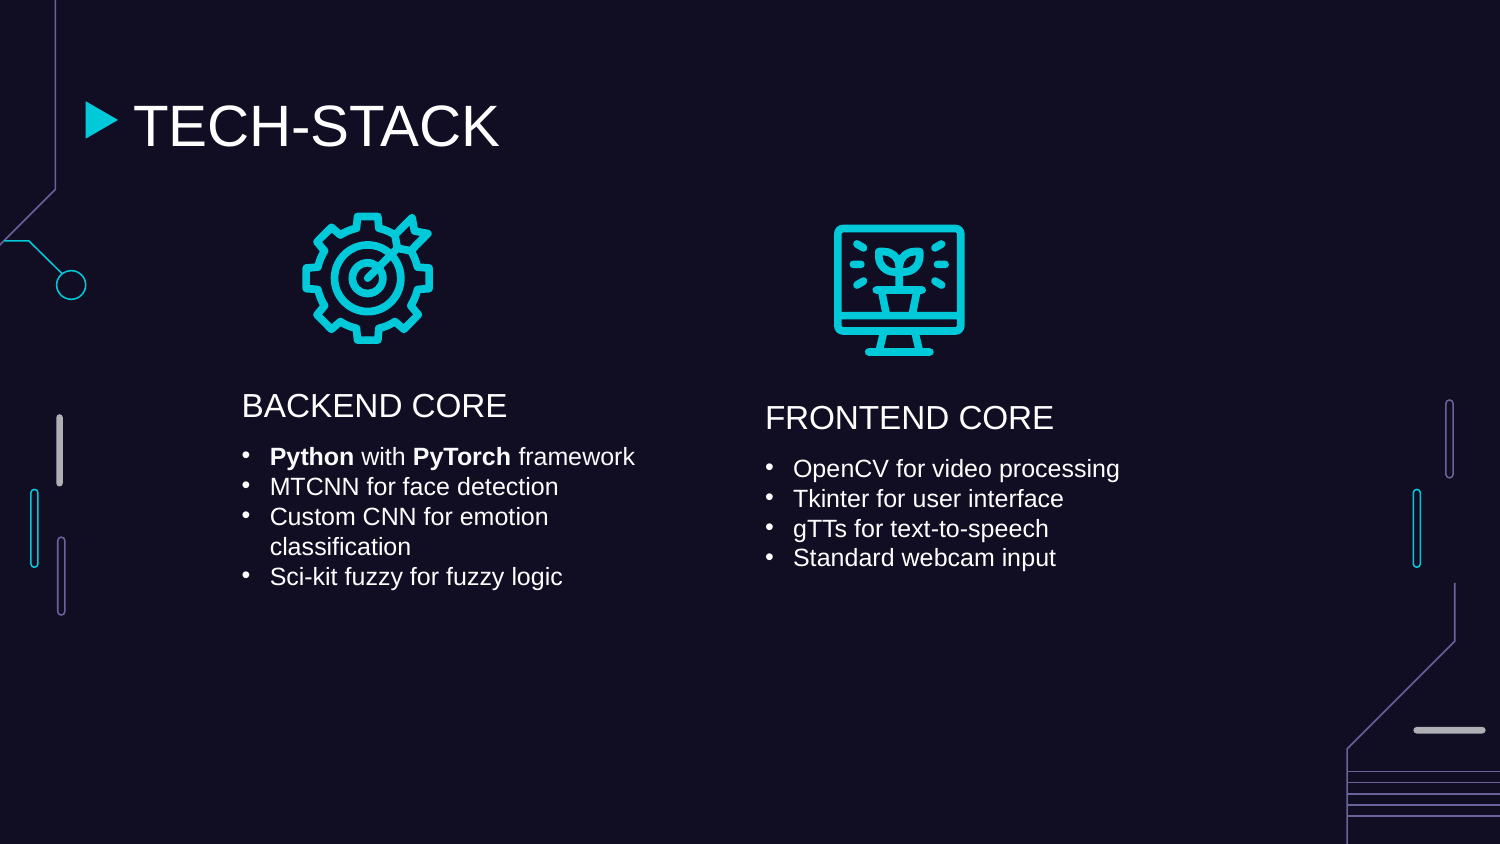

# TECH-STACK

BACKEND CORE
FRONTEND CORE
Python with PyTorch framework
MTCNN for face detection
Custom CNN for emotion classification
Sci-kit fuzzy for fuzzy logic
OpenCV for video processing
Tkinter for user interface
gTTs for text-to-speech
Standard webcam input